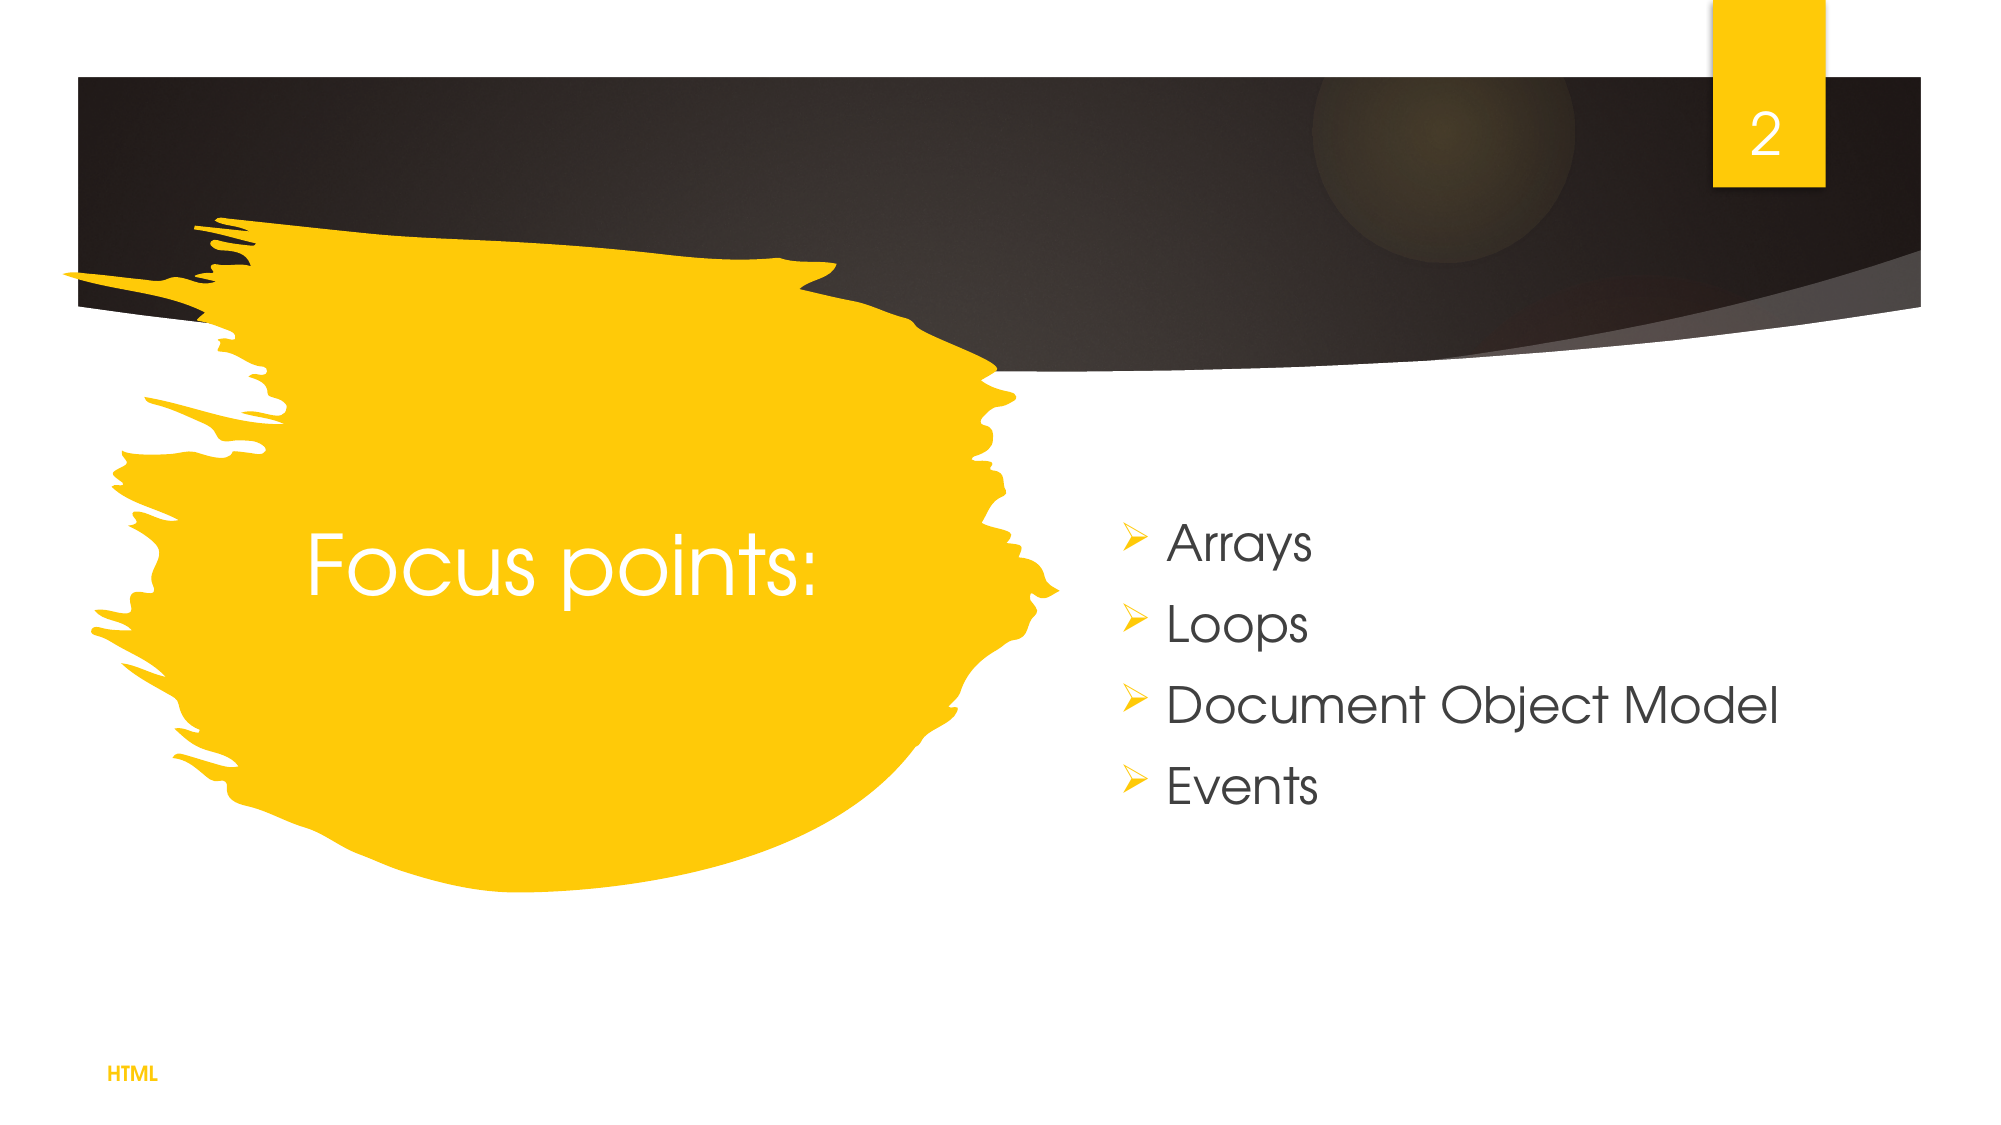

2
Arrays
Loops
Document Object Model
Events
# Focus points:
HTML